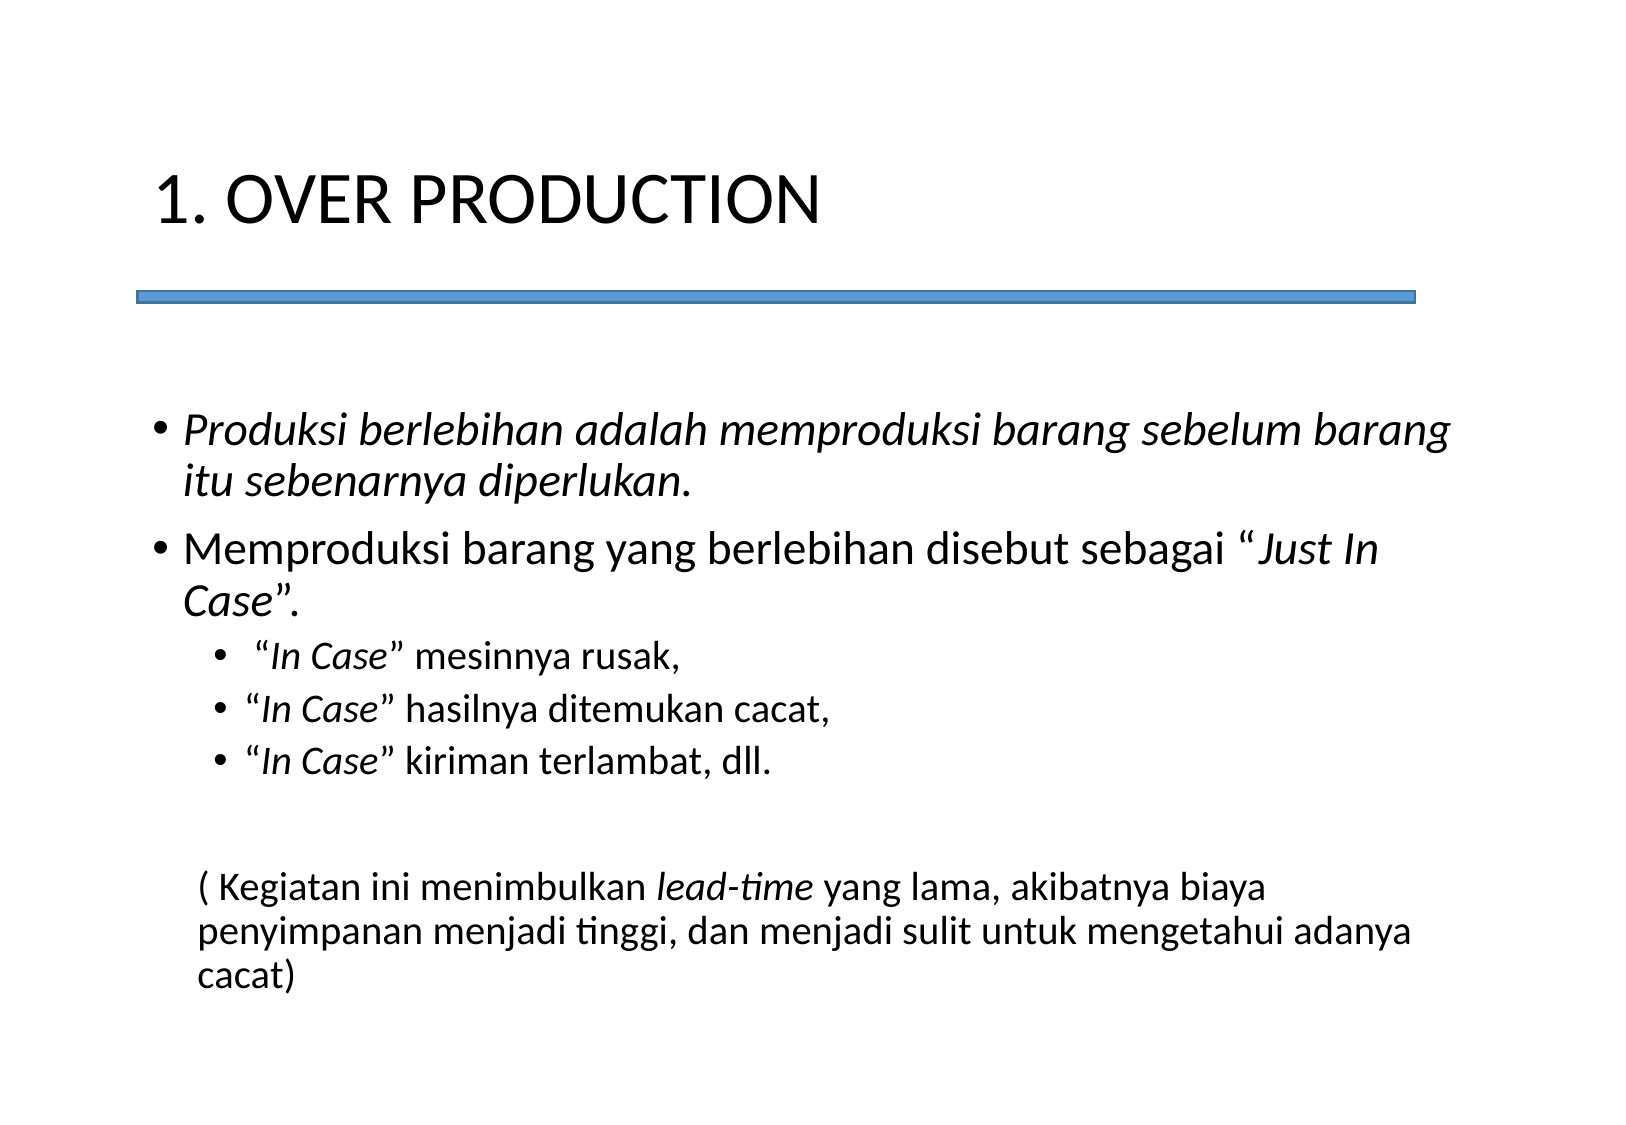

# 1. OVER PRODUCTION

Produksi berlebihan adalah memproduksi barang sebelum barang itu sebenarnya diperlukan.
Memproduksi barang yang berlebihan disebut sebagai “Just In Case”.
 “In Case” mesinnya rusak,
“In Case” hasilnya ditemukan cacat,
“In Case” kiriman terlambat, dll.

( Kegiatan ini menimbulkan lead-time yang lama, akibatnya biaya penyimpanan menjadi tinggi, dan menjadi sulit untuk mengetahui adanya cacat)